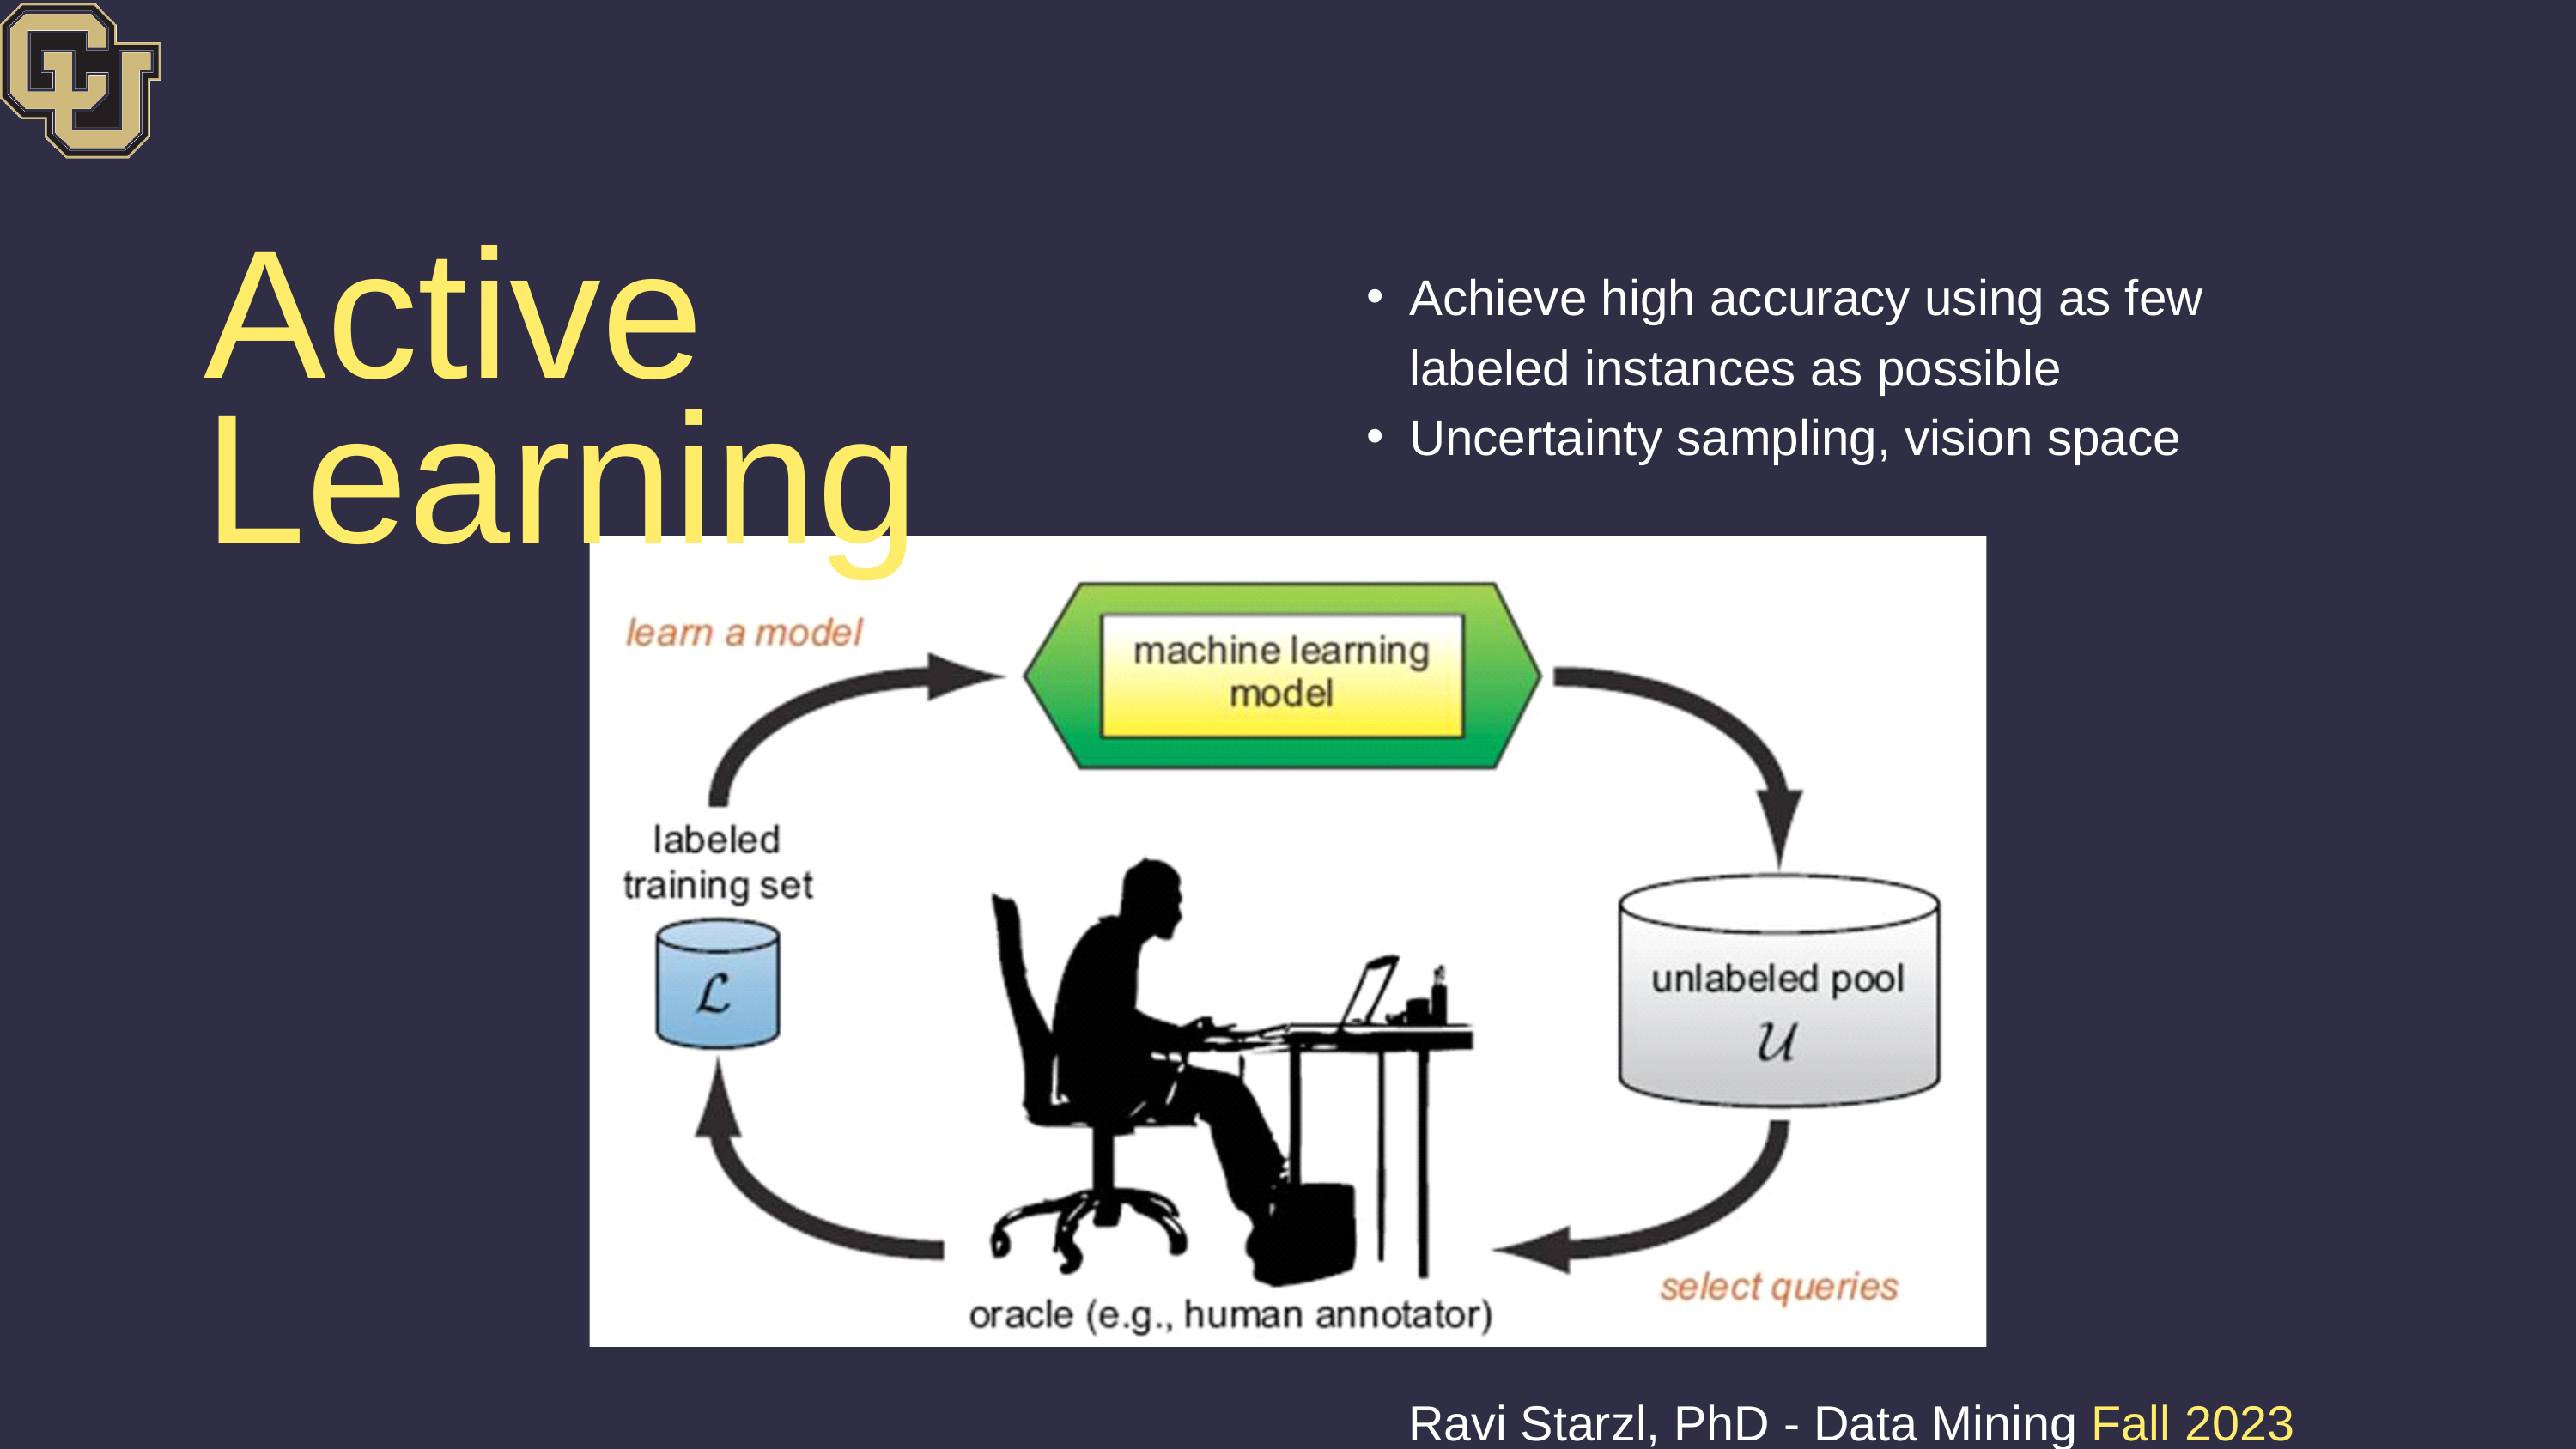

Active Learning
Achieve high accuracy using as few labeled instances as possible
Uncertainty sampling, vision space

Ravi Starzl, PhD - Data Mining Fall 2023